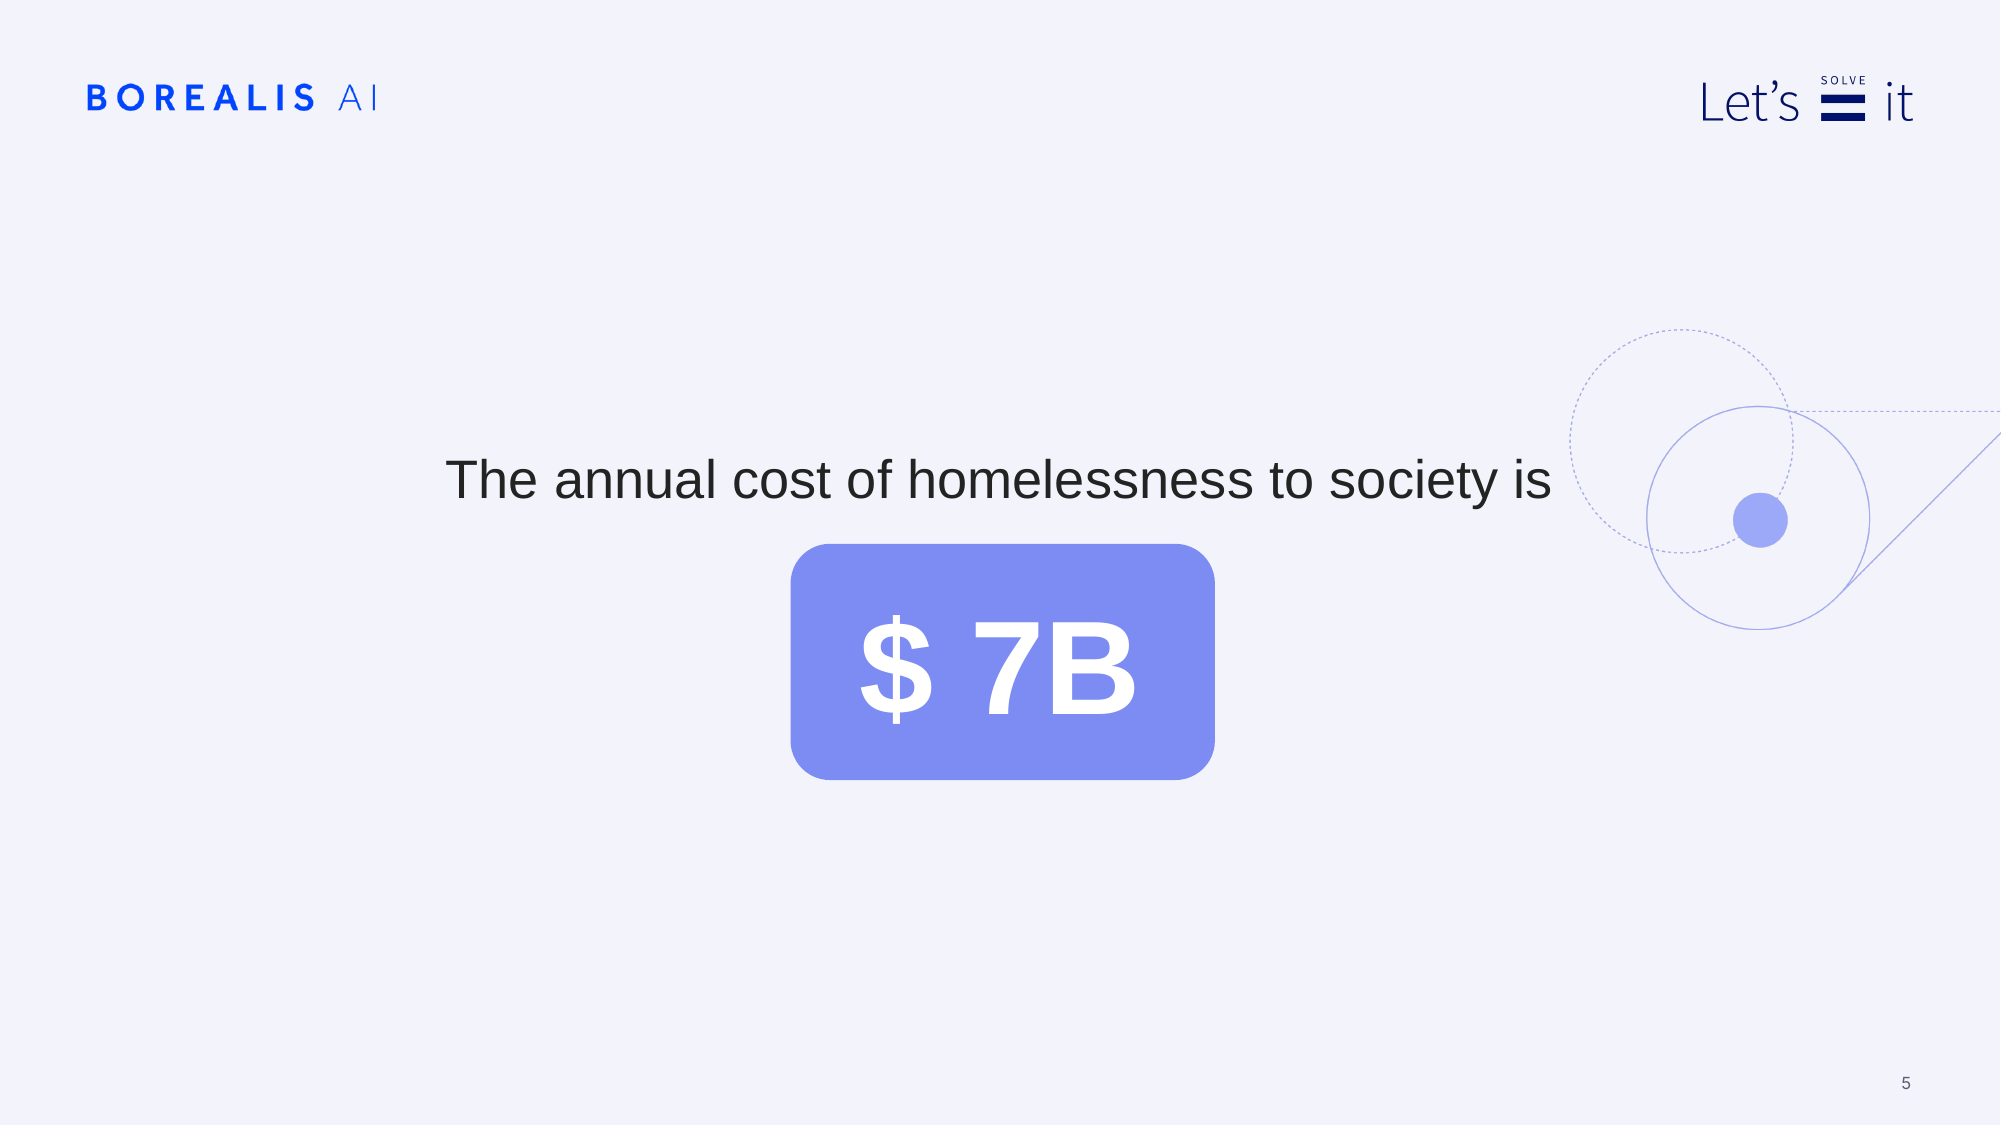

The annual cost of homelessness to society is

$ 7B
5